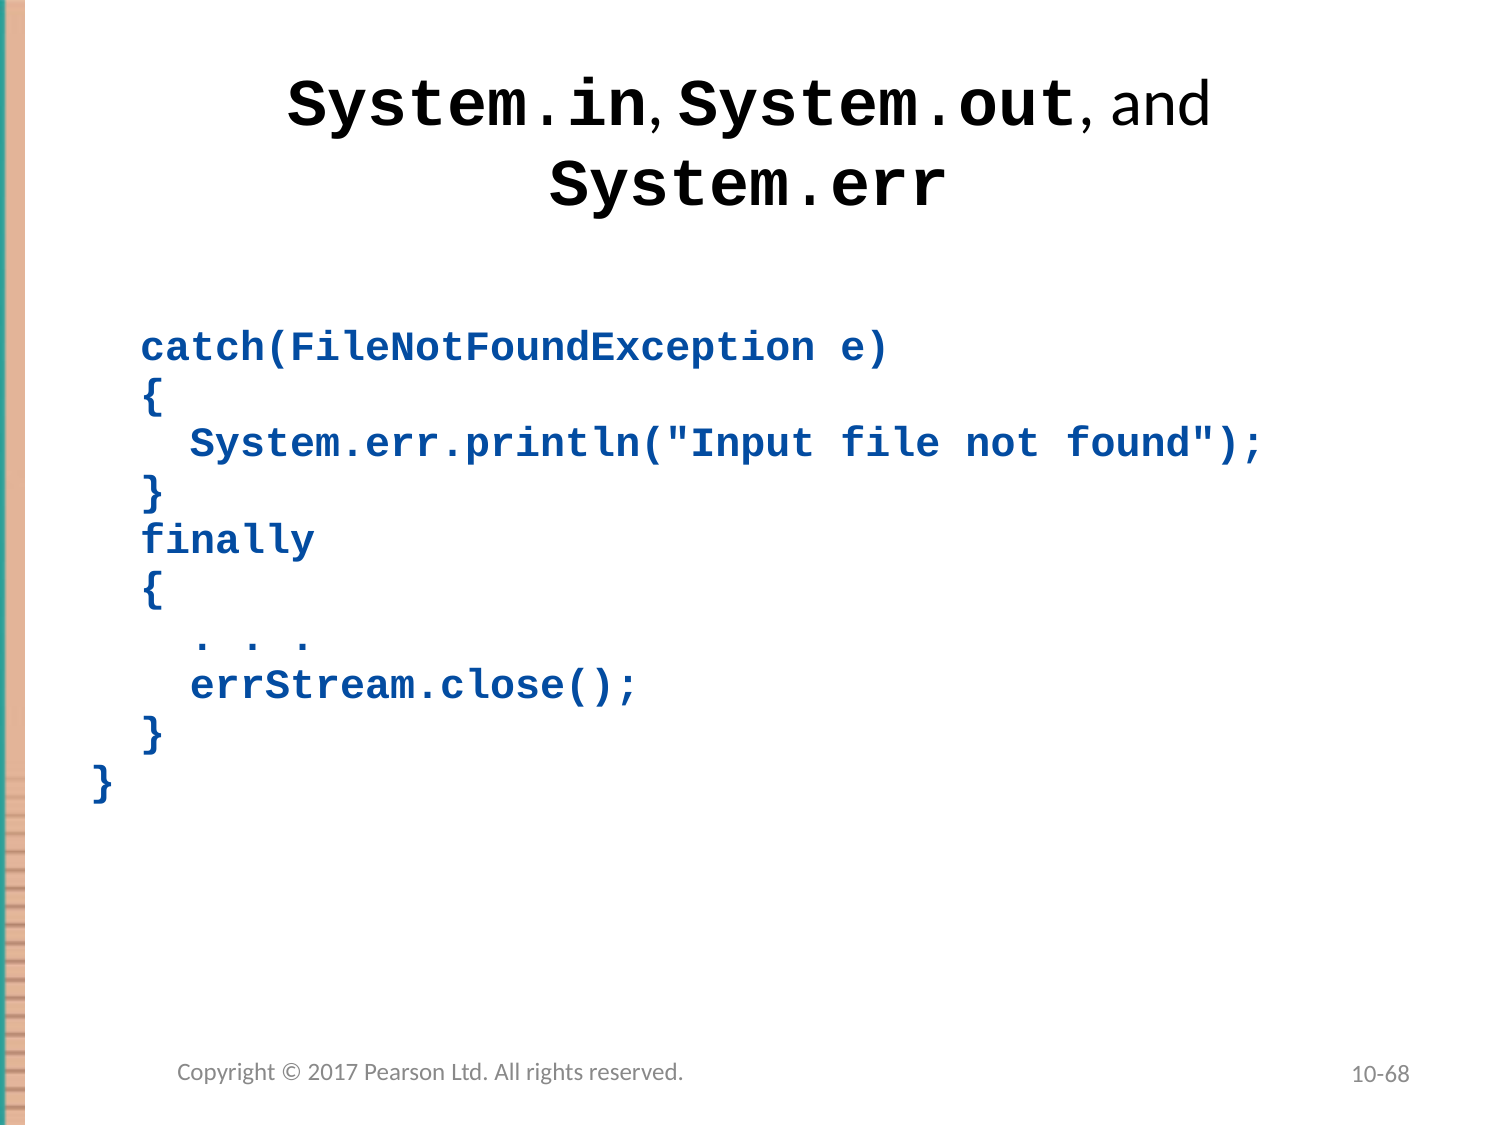

# System.in, System.out, and System.err

  catch(FileNotFoundException e)
  {
    System.err.println("Input file not found");
  }
  finally
  {
    . . .
    errStream.close();
  }
}
Copyright © 2017 Pearson Ltd. All rights reserved.
10-68